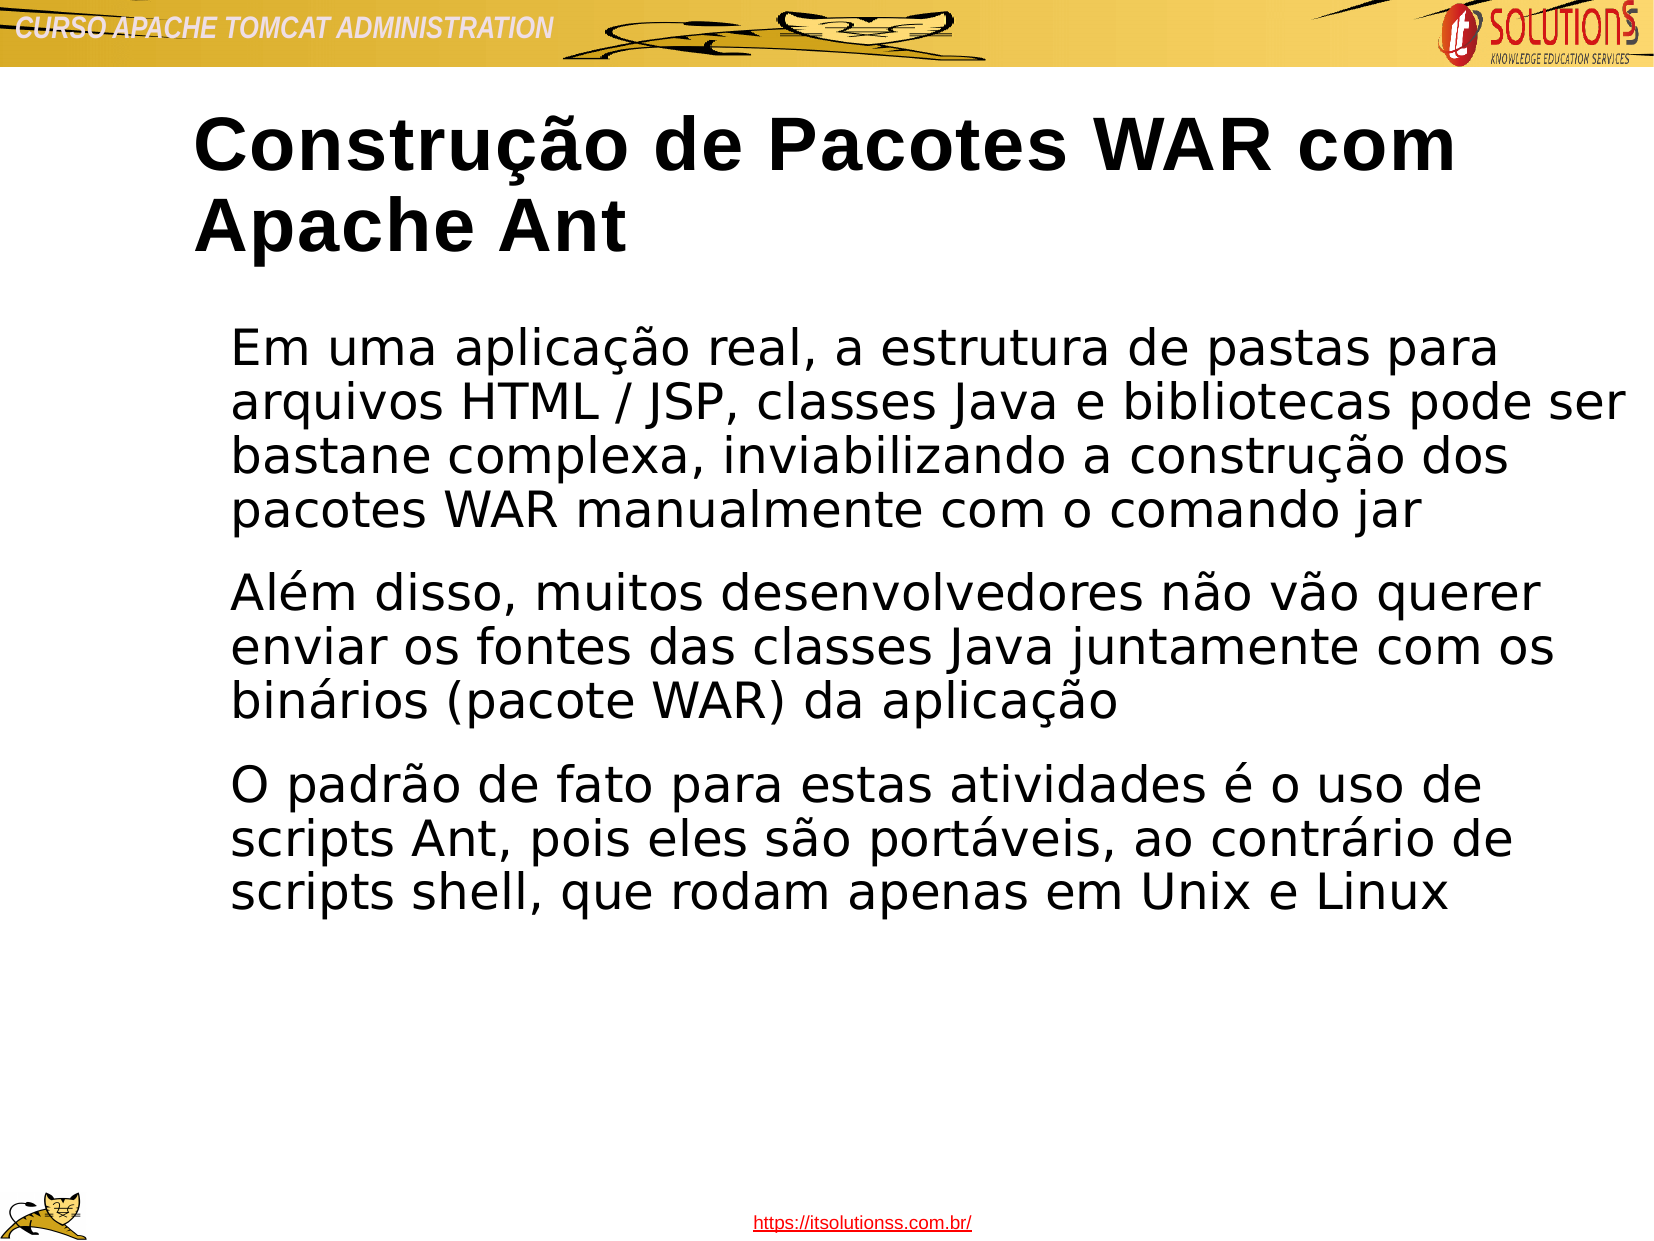

Construção de Pacotes WAR com Apache Ant
Em uma aplicação real, a estrutura de pastas para arquivos HTML / JSP, classes Java e bibliotecas pode ser bastane complexa, inviabilizando a construção dos pacotes WAR manualmente com o comando jar
Além disso, muitos desenvolvedores não vão querer enviar os fontes das classes Java juntamente com os binários (pacote WAR) da aplicação
O padrão de fato para estas atividades é o uso de scripts Ant, pois eles são portáveis, ao contrário de scripts shell, que rodam apenas em Unix e Linux